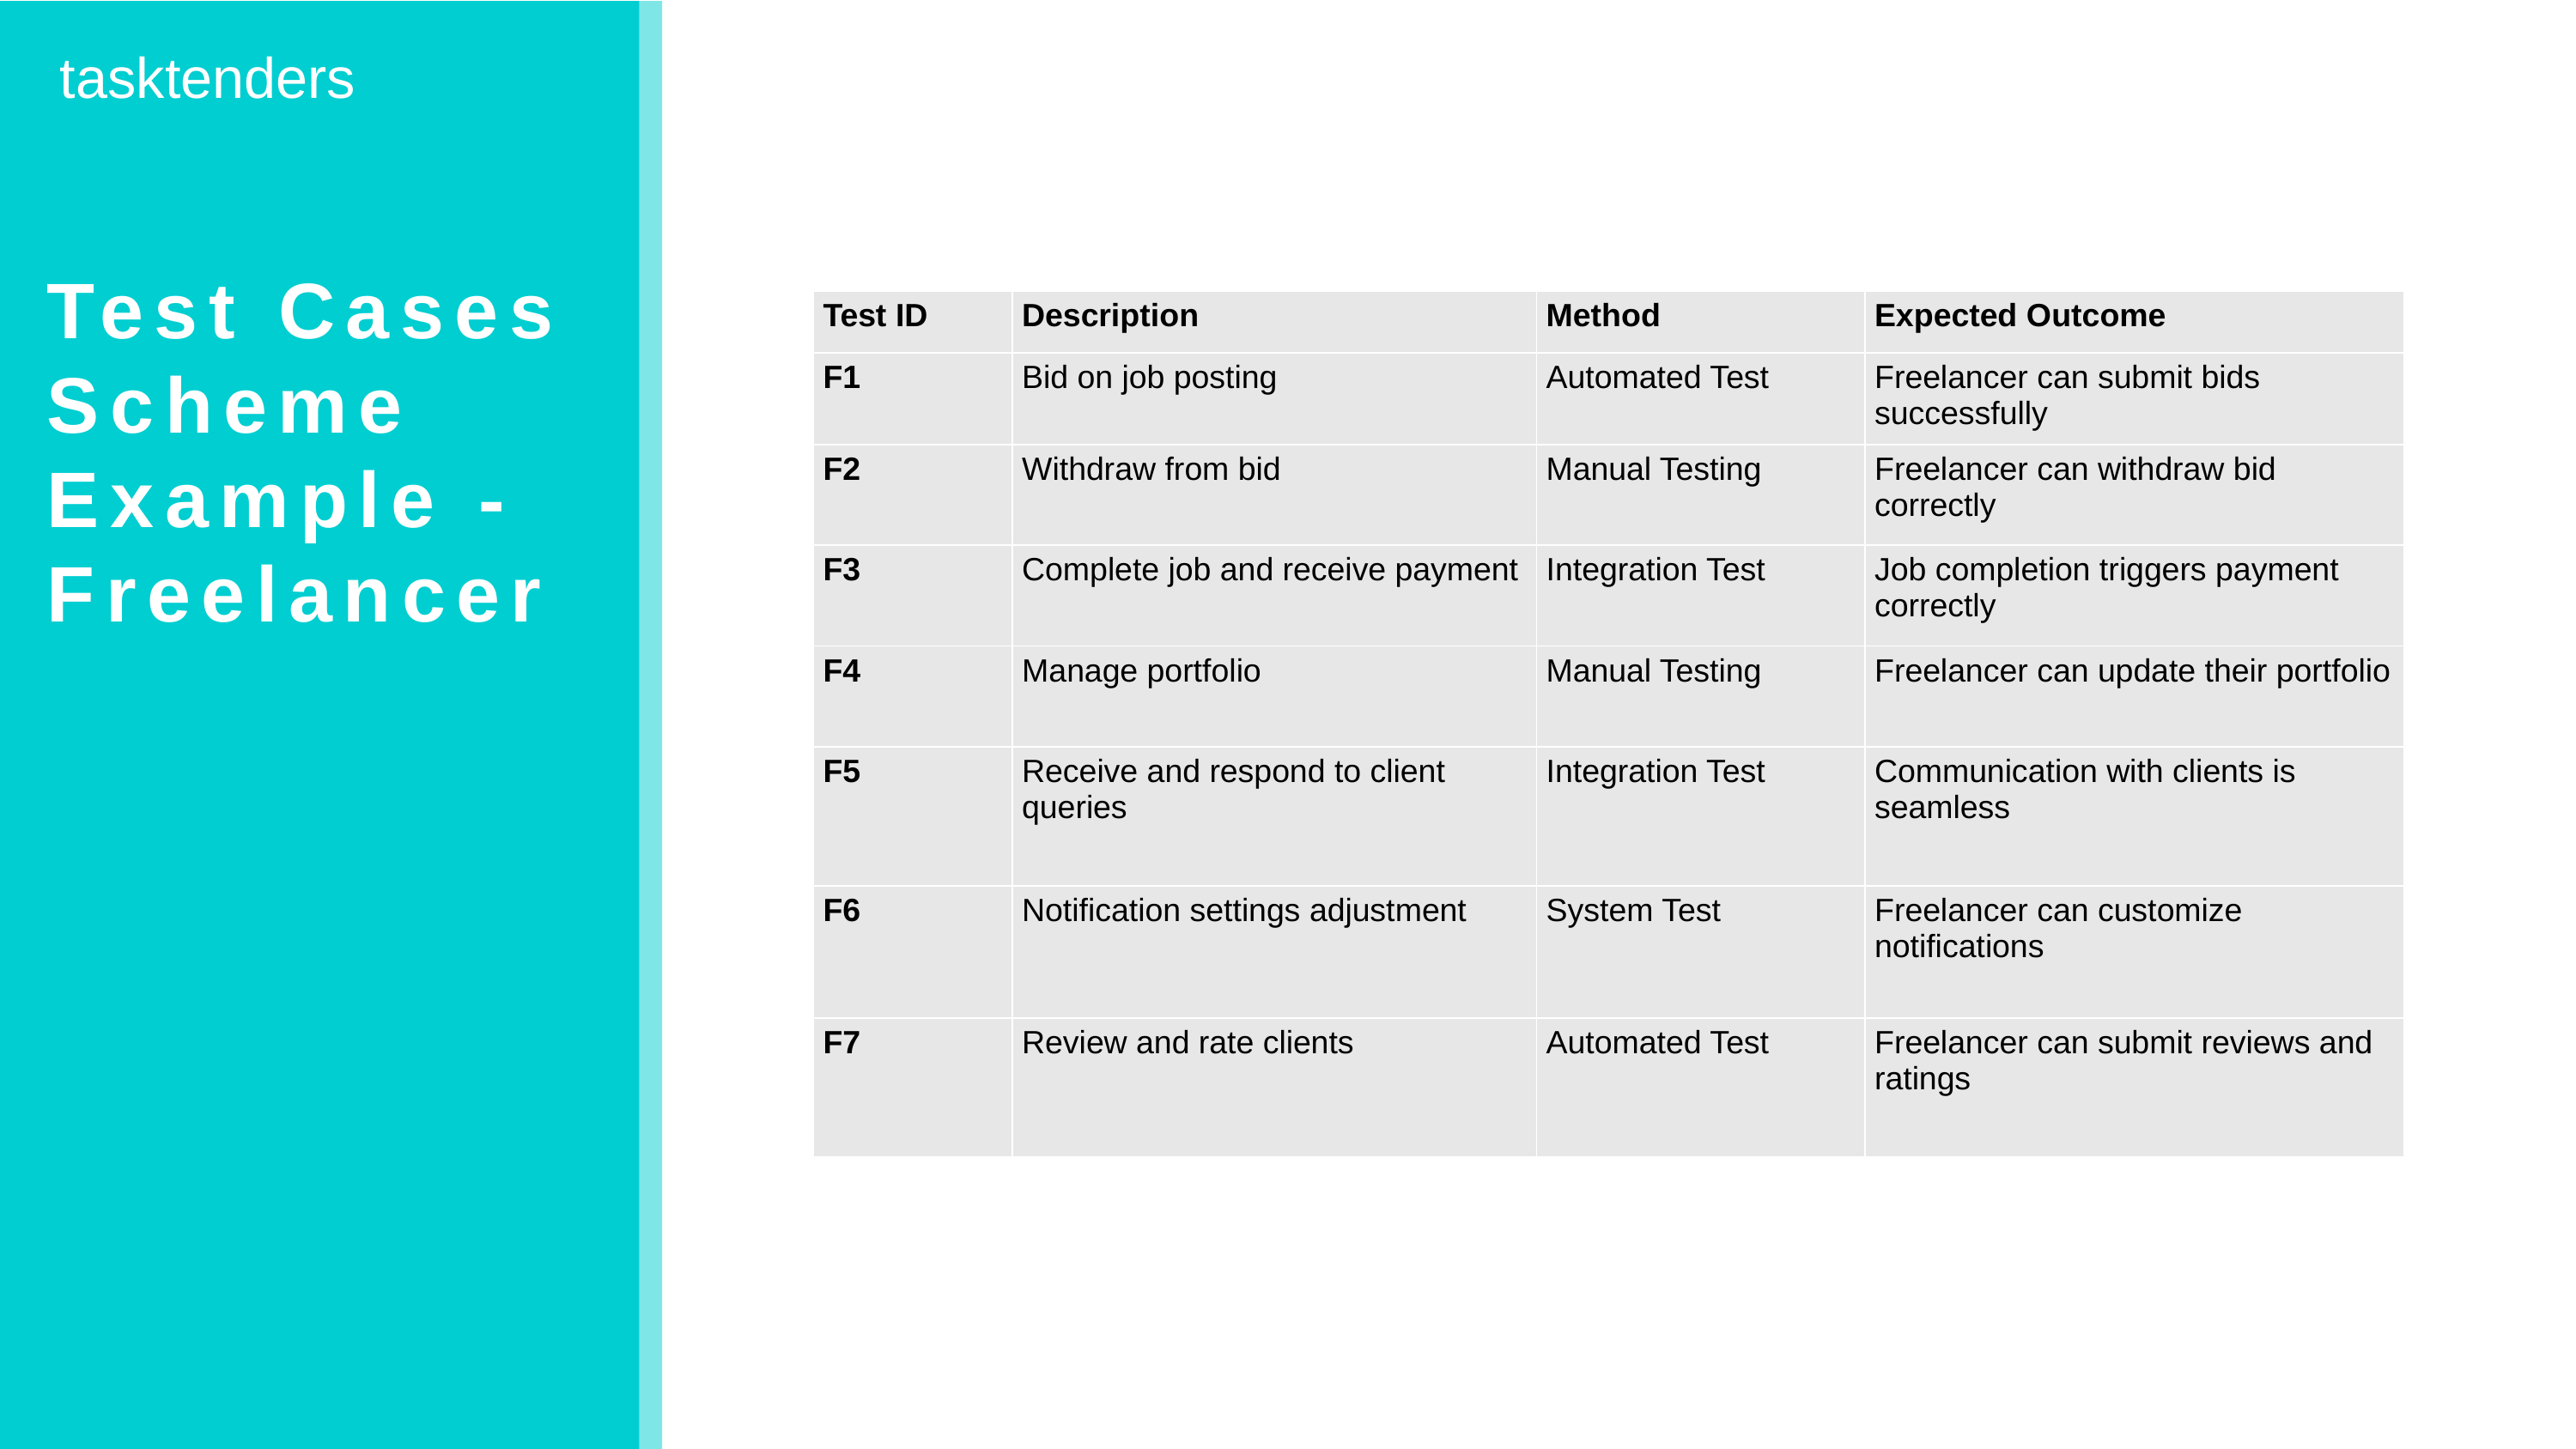

tasktenders

Test Cases Scheme Example - Freelancer
| Test ID | Description | Method | Expected Outcome |
| --- | --- | --- | --- |
| F1 | Bid on job posting | Automated Test | Freelancer can submit bids successfully |
| F2 | Withdraw from bid | Manual Testing | Freelancer can withdraw bid correctly |
| F3 | Complete job and receive payment | Integration Test | Job completion triggers payment correctly |
| F4 | Manage portfolio | Manual Testing | Freelancer can update their portfolio |
| F5 | Receive and respond to client queries | Integration Test | Communication with clients is seamless |
| F6 | Notification settings adjustment | System Test | Freelancer can customize notifications |
| F7 | Review and rate clients | Automated Test | Freelancer can submit reviews and ratings |